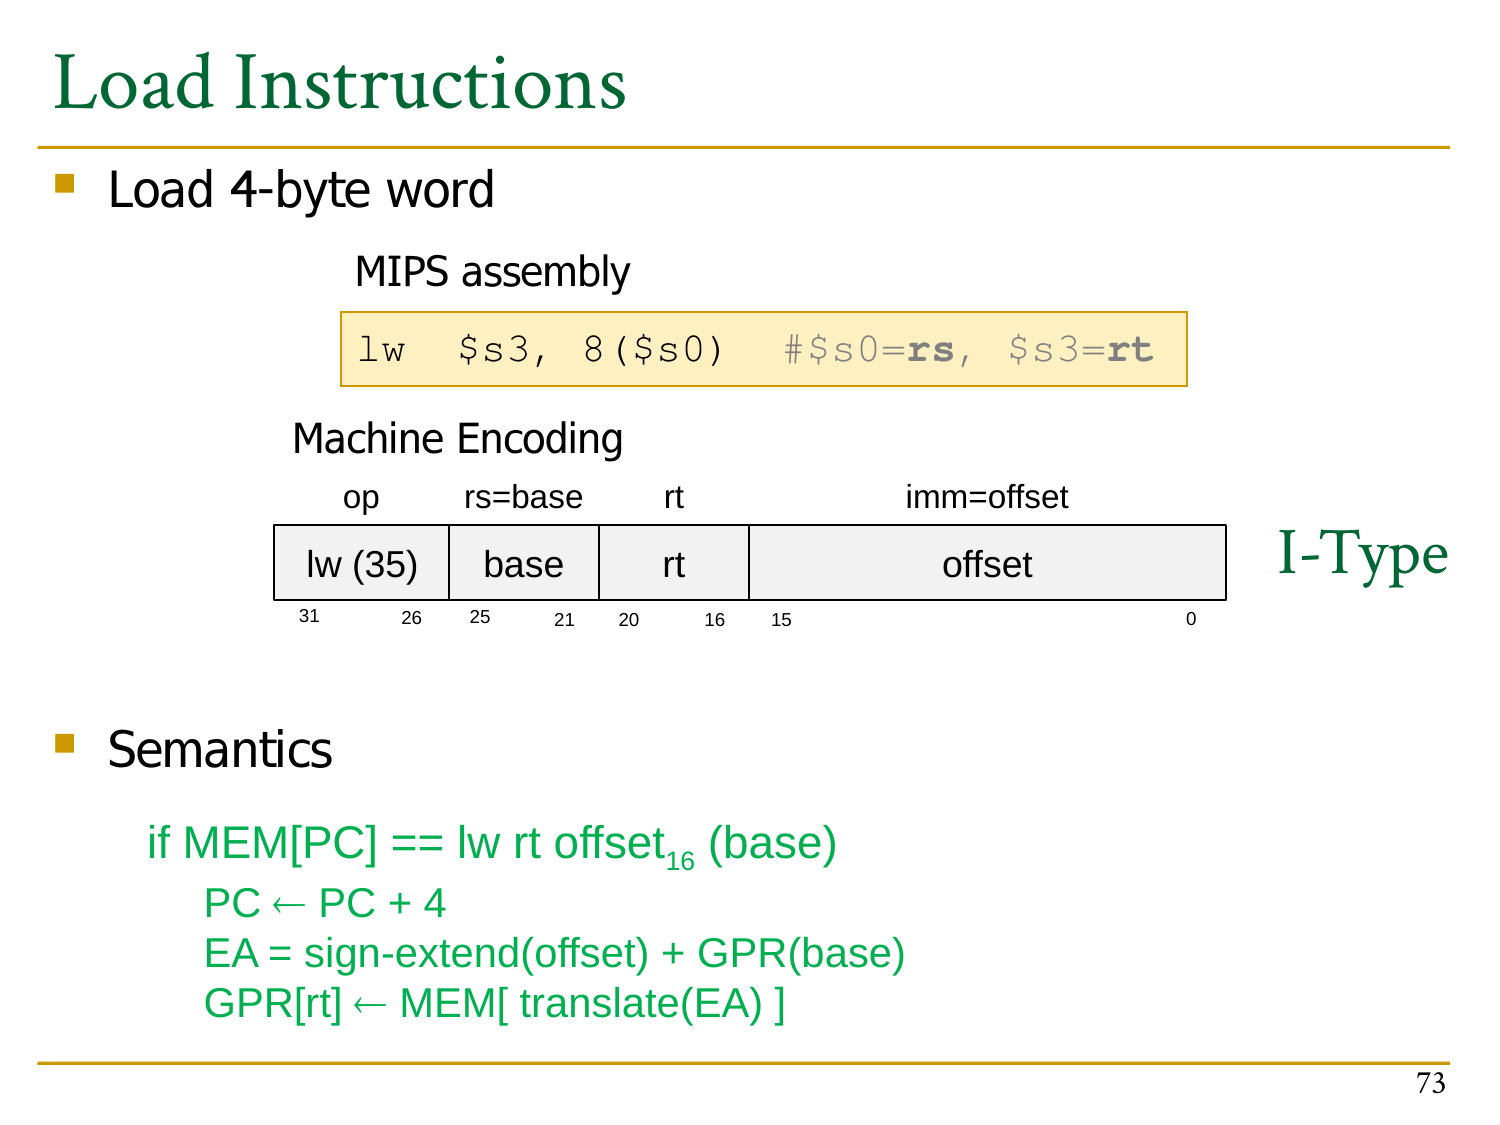

# Load Instructions
Load 4-byte word

Semantics
MIPS assembly
lw  $s3, 8($s0)  #$s0=rs, $s3=rt
Machine Encoding
op
rs=base
rt
imm=offset
lw (35)
base
rt
offset
I-Type
31
25
26
0
21
20
16
15
if MEM[PC] == lw rt offset16 (base)
	PC ← PC + 4
	EA = sign-extend(offset) + GPR(base)
	GPR[rt] ← MEM[ translate(EA) ]
73